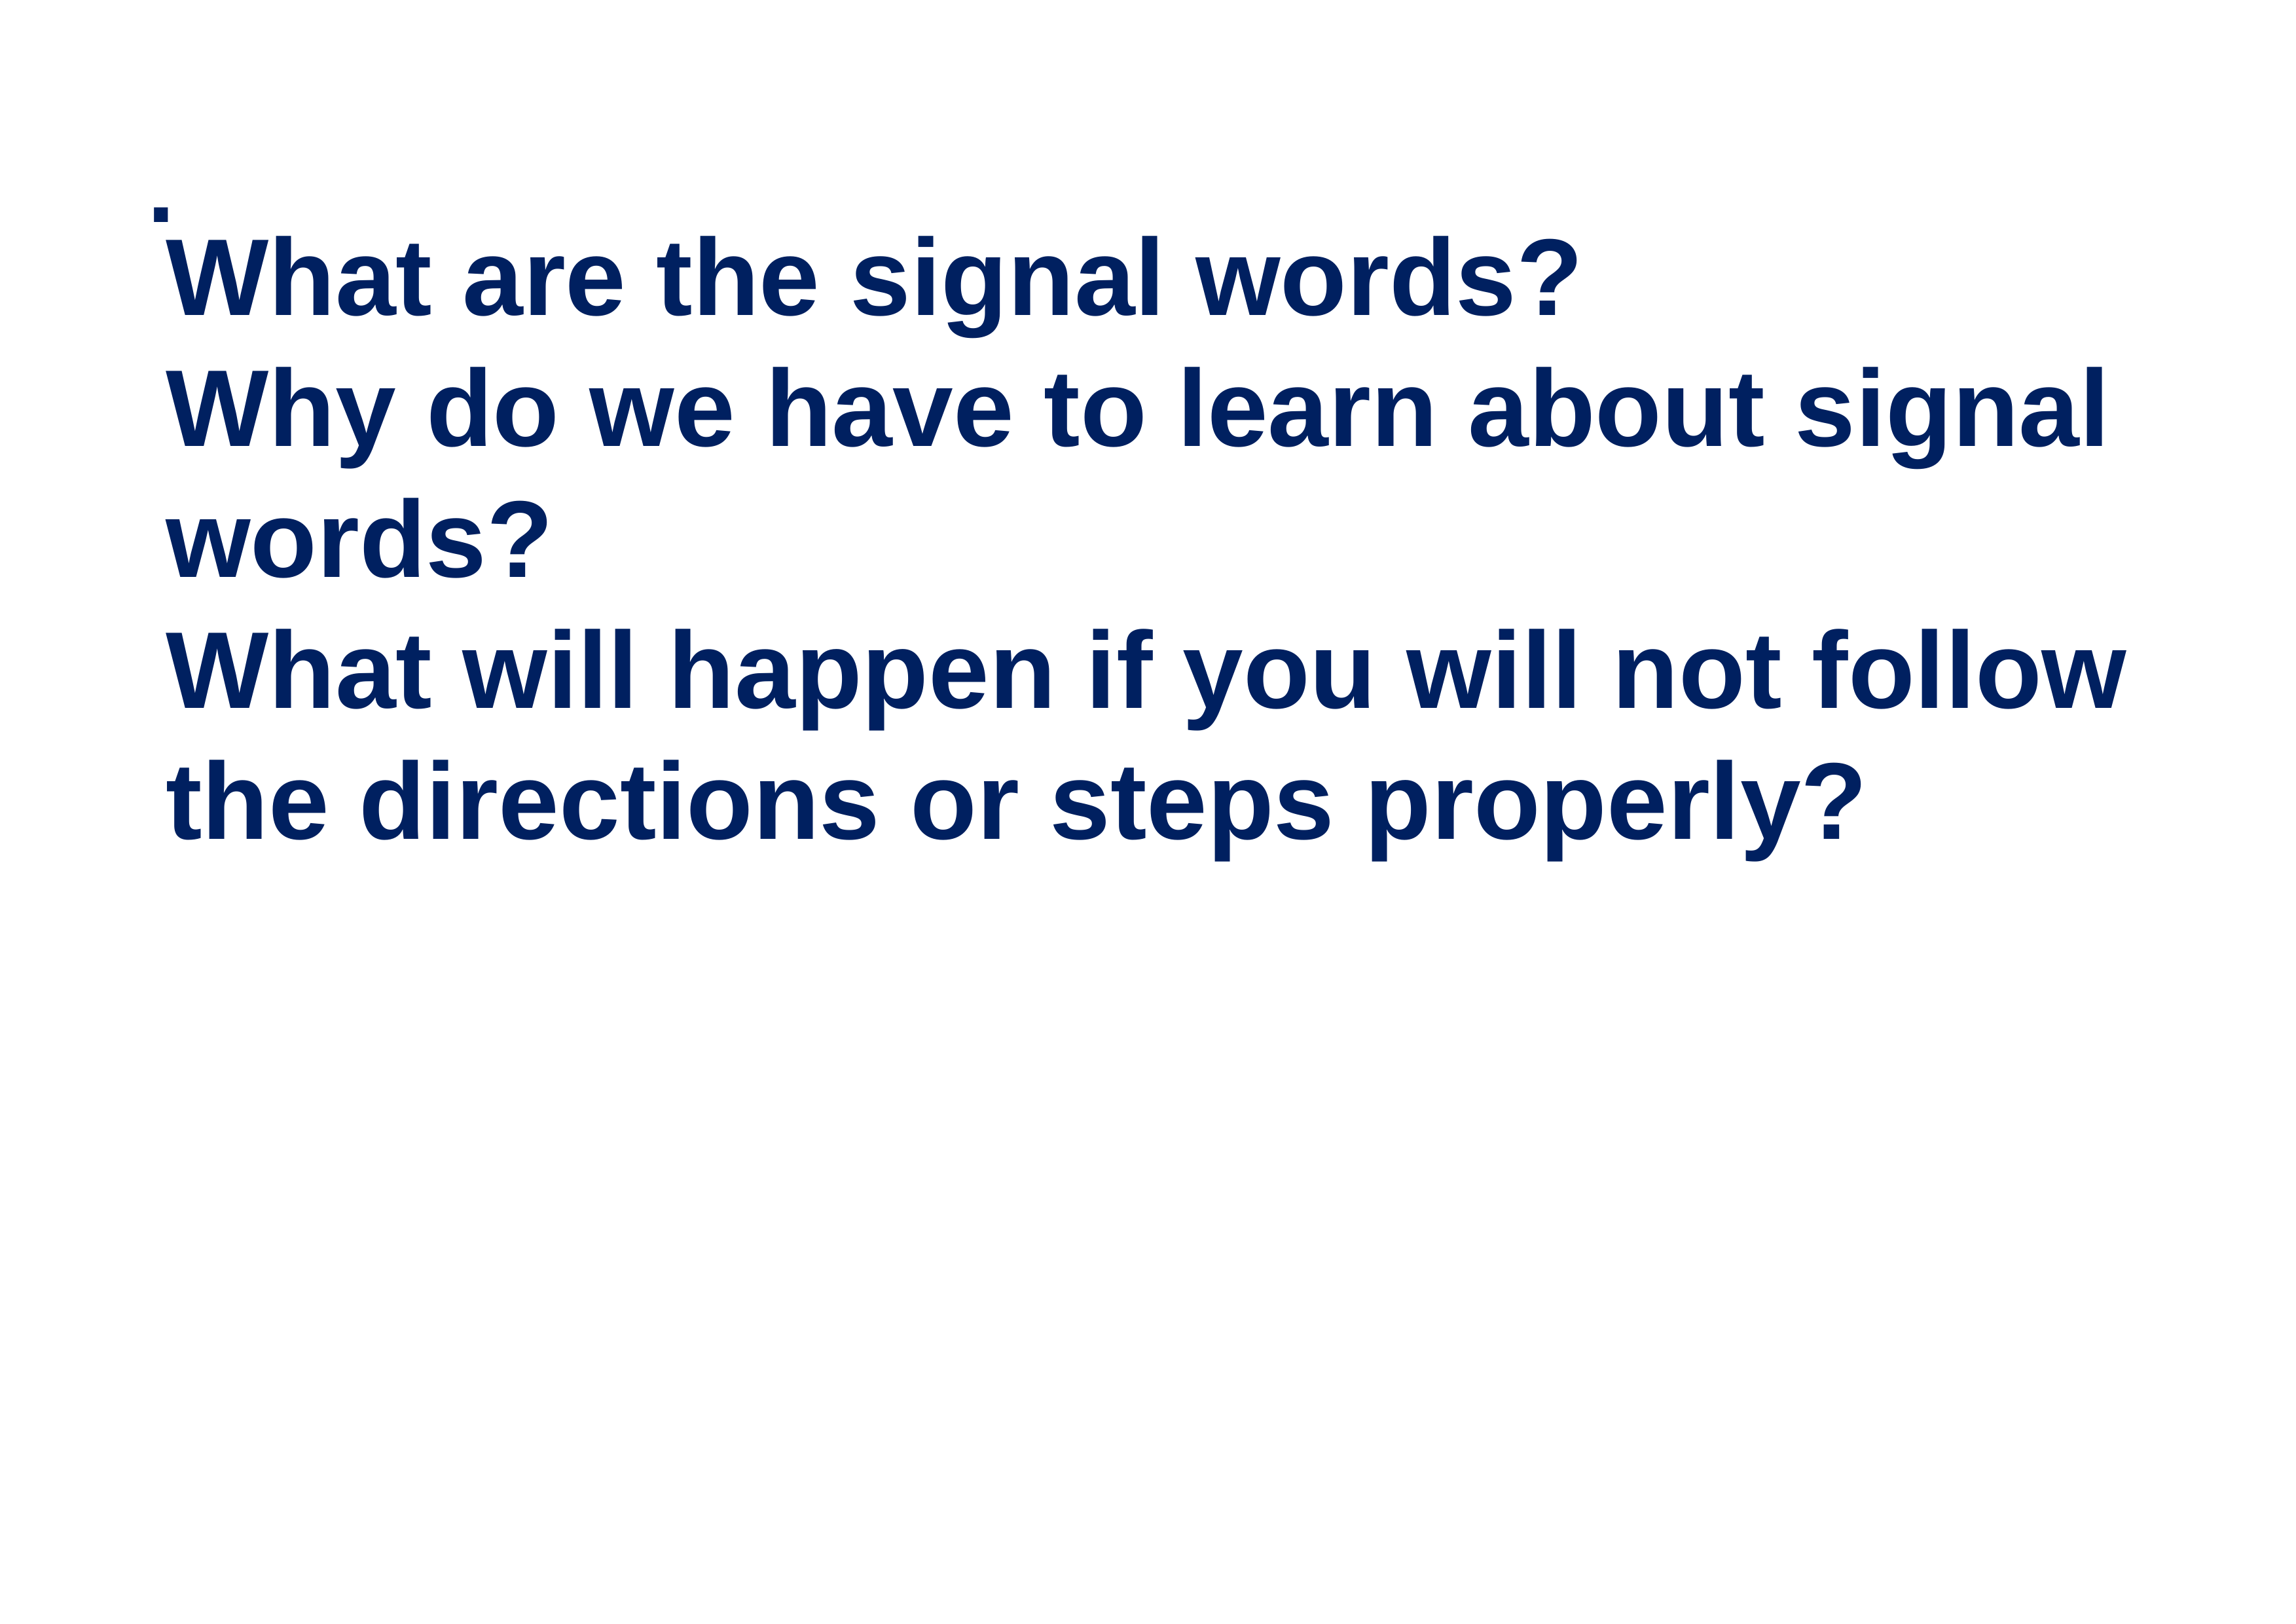

.
What are the signal words?
Why do we have to learn about signal words?
What will happen if you will not follow the directions or steps properly?